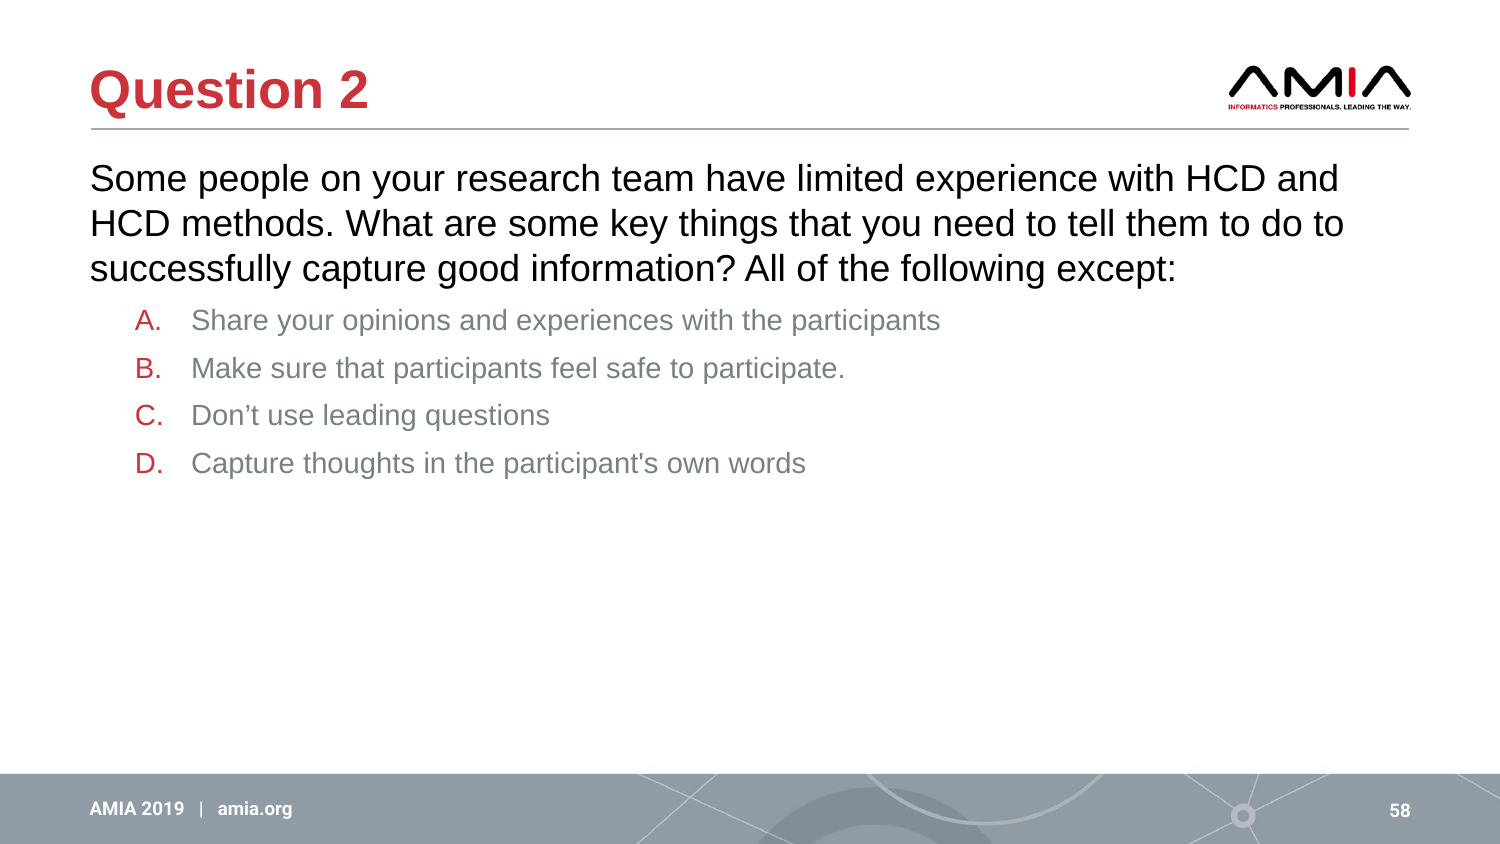

# Question 2
Some people on your research team have limited experience with HCD and HCD methods. What are some key things that you need to tell them to do to successfully capture good information? All of the following except:
Share your opinions and experiences with the participants
Make sure that participants feel safe to participate.
Don’t use leading questions
Capture thoughts in the participant's own words

AMIA 2019   |   amia.org
58